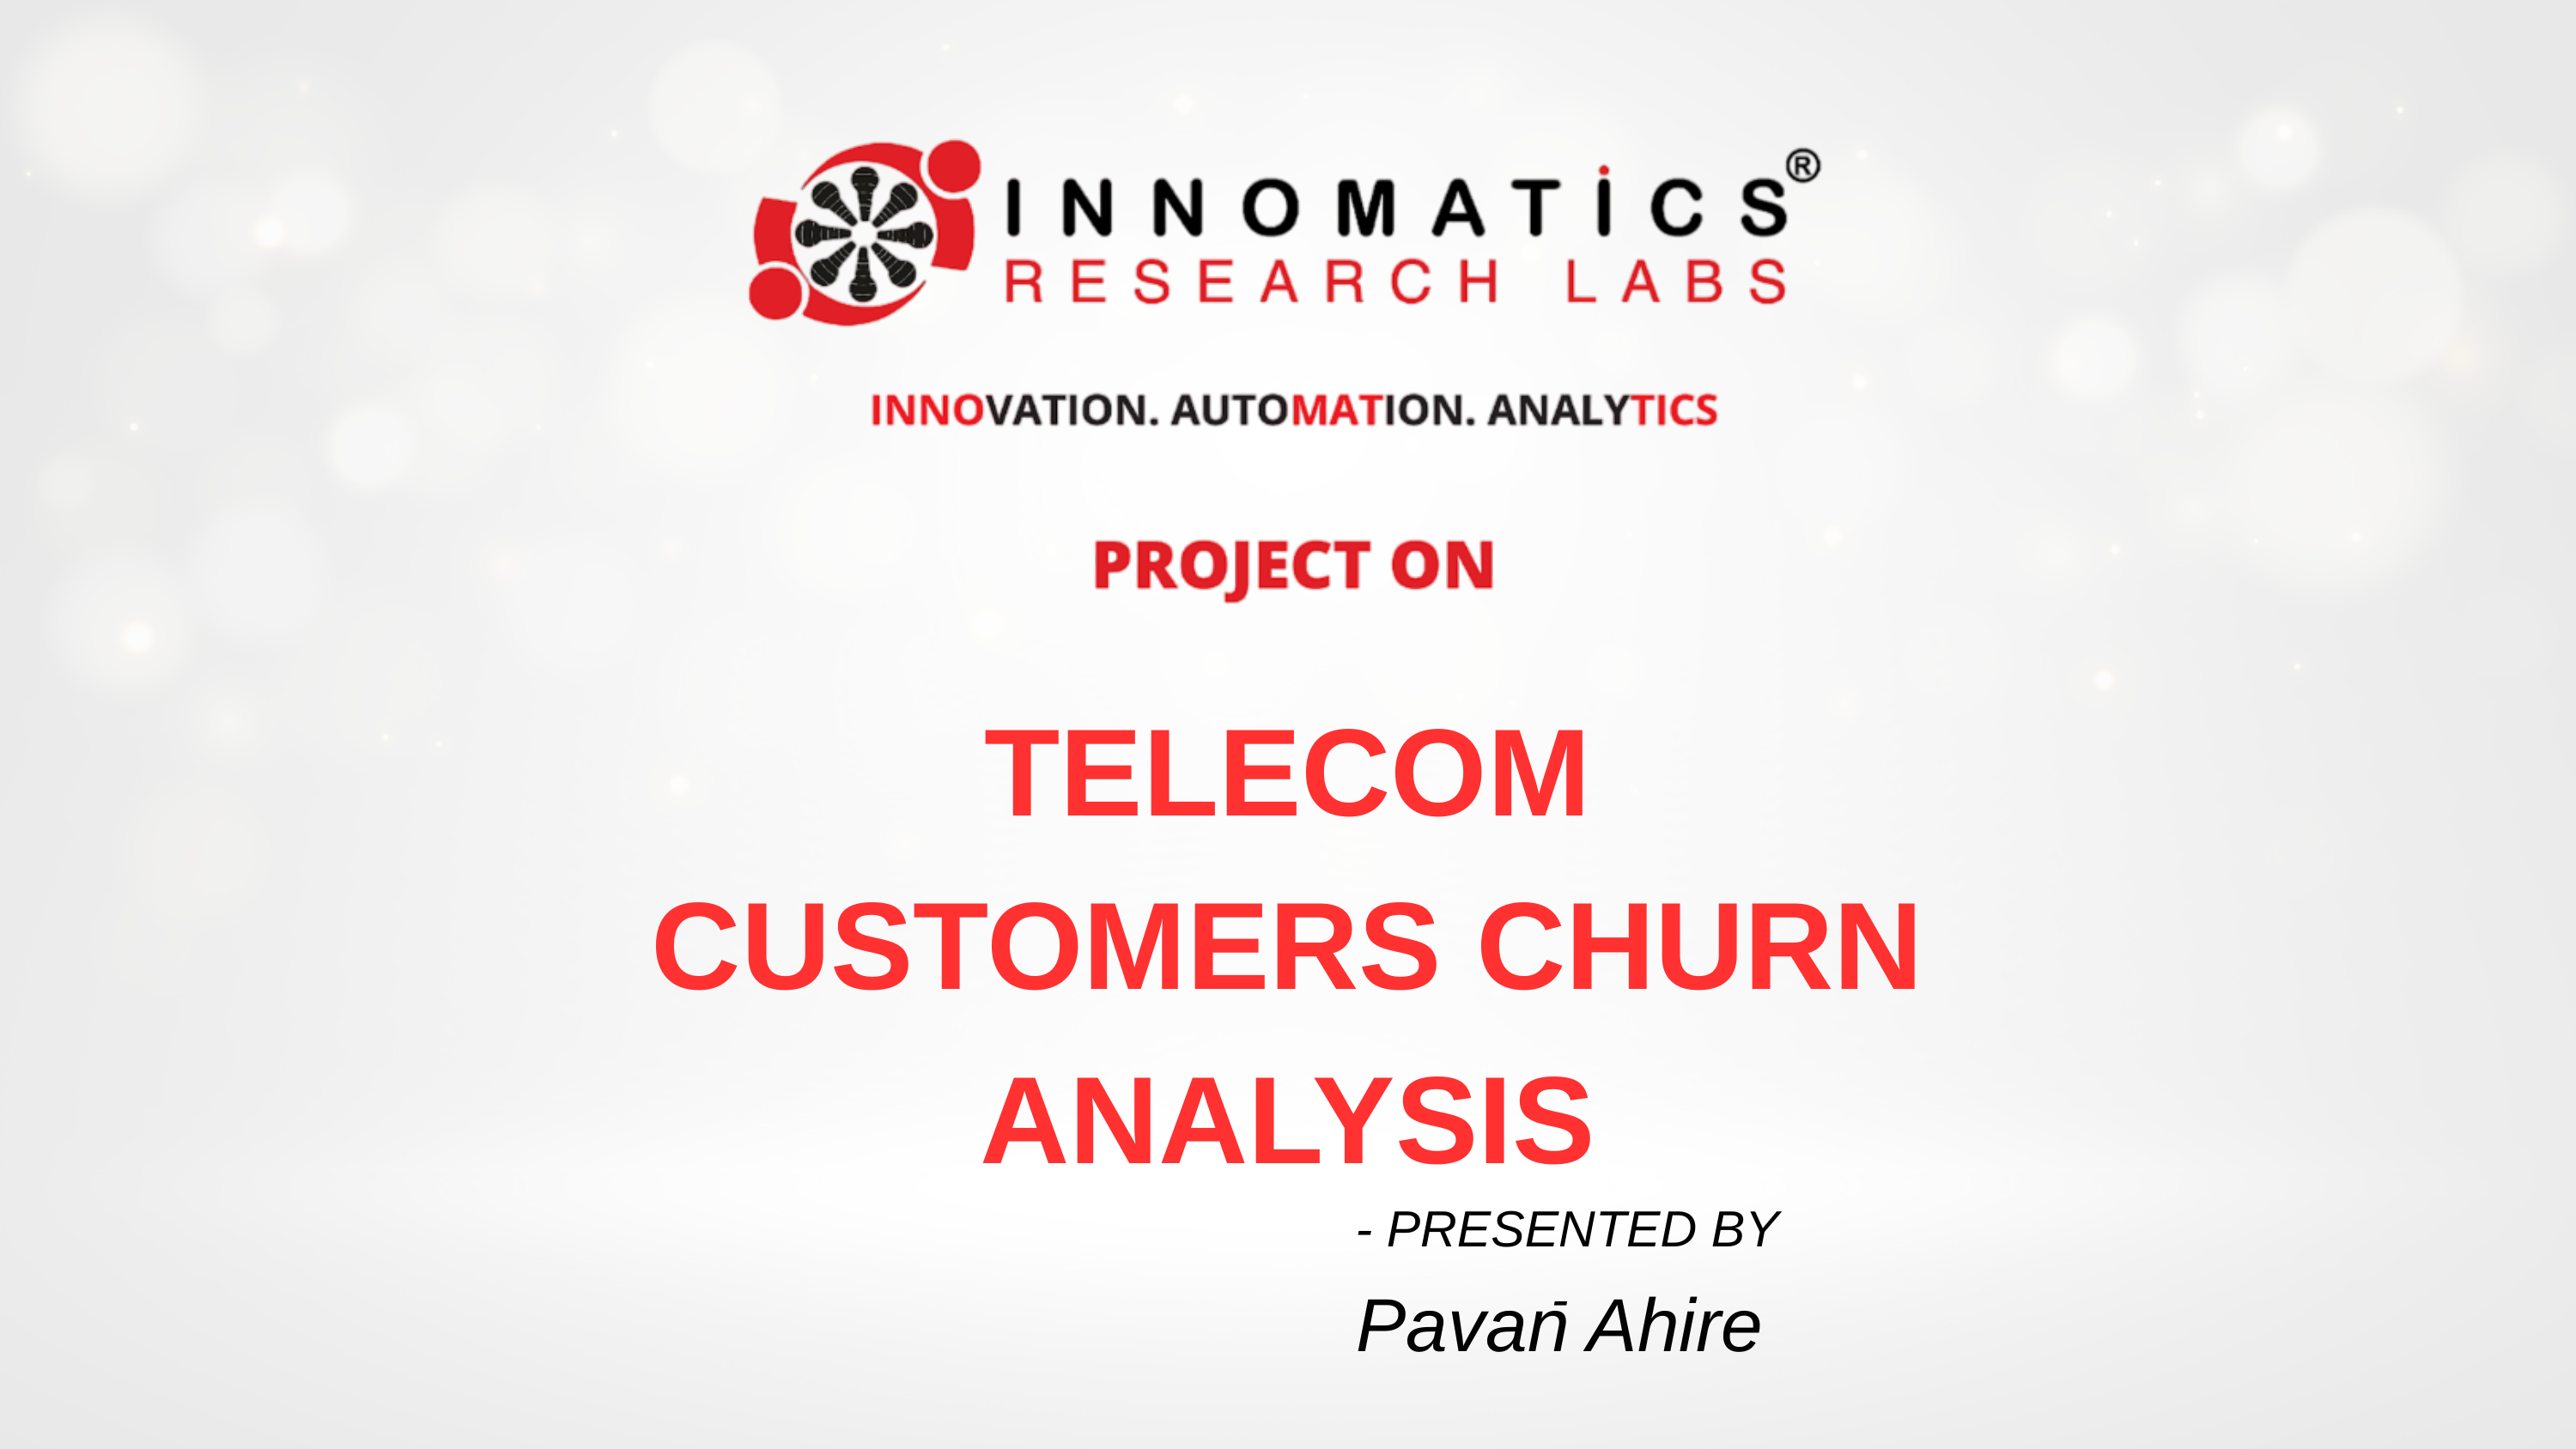

TELECOM CUSTOMERS CHURN ANALYSIS
 - PRESENTED BY -
Pavan Ahire